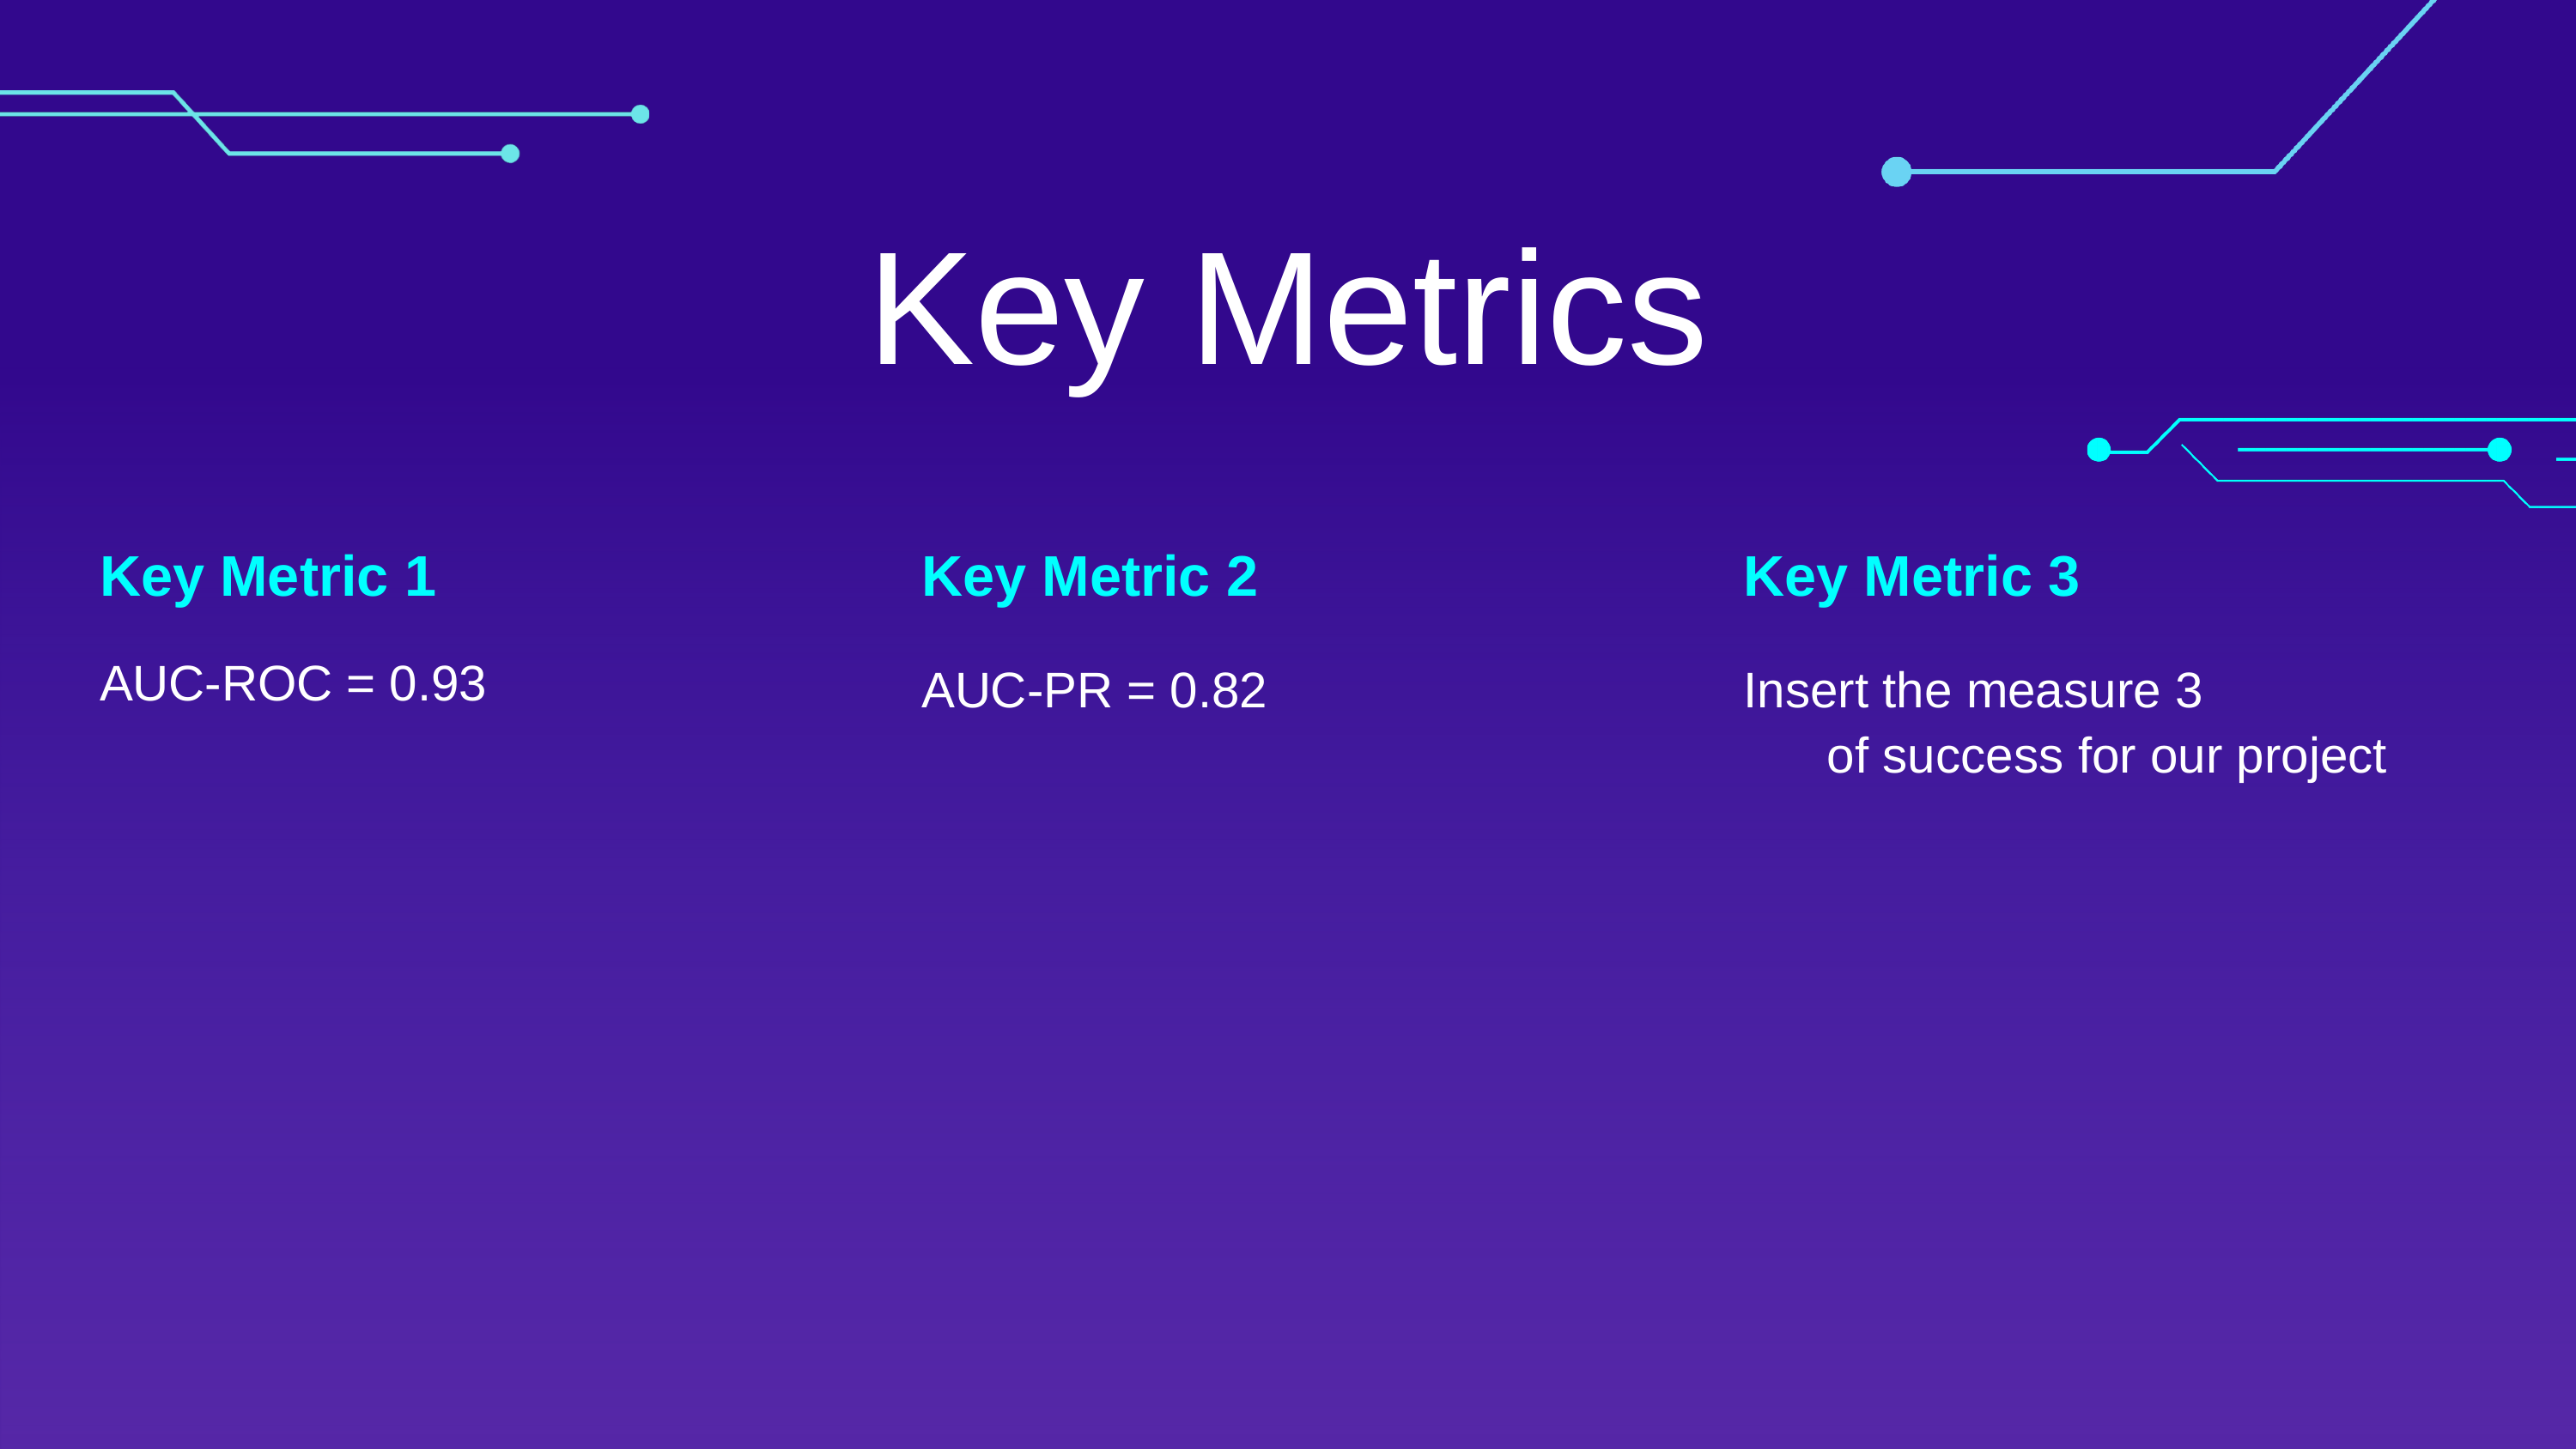

Key Metrics

Key Metric 1
Key Metric 2
Key Metric 3
AUC-ROC = 0.93
AUC-PR = 0.82
Insert the measure 3                       of success for our project